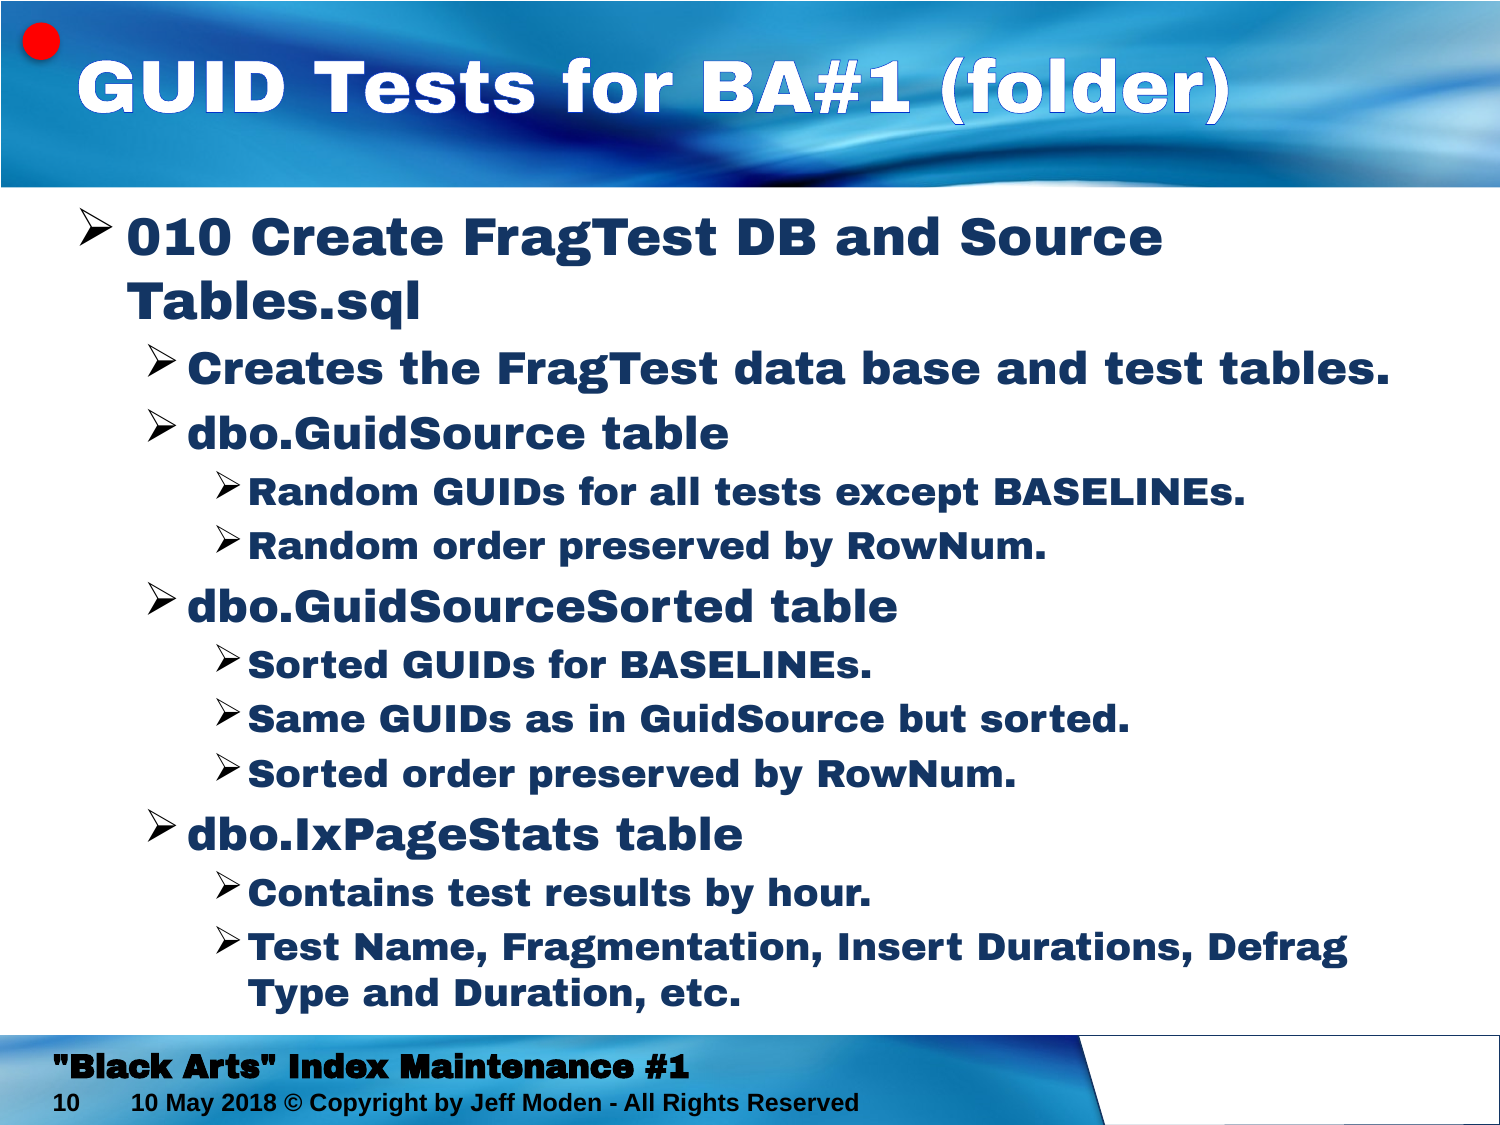

# GUID Tests for BA#1 (folder)

010 Create FragTest DB and Source Tables.sql
Creates the FragTest data base and test tables.
dbo.GuidSource table
Random GUIDs for all tests except BASELINEs.
Random order preserved by RowNum.
dbo.GuidSourceSorted table
Sorted GUIDs for BASELINEs.
Same GUIDs as in GuidSource but sorted.
Sorted order preserved by RowNum.
dbo.IxPageStats table
Contains test results by hour.
Test Name, Fragmentation, Insert Durations, Defrag Type and Duration, etc.

"Black Arts" Index Maintenance #1
10
10 May 2018 © Copyright by Jeff Moden - All Rights Reserved